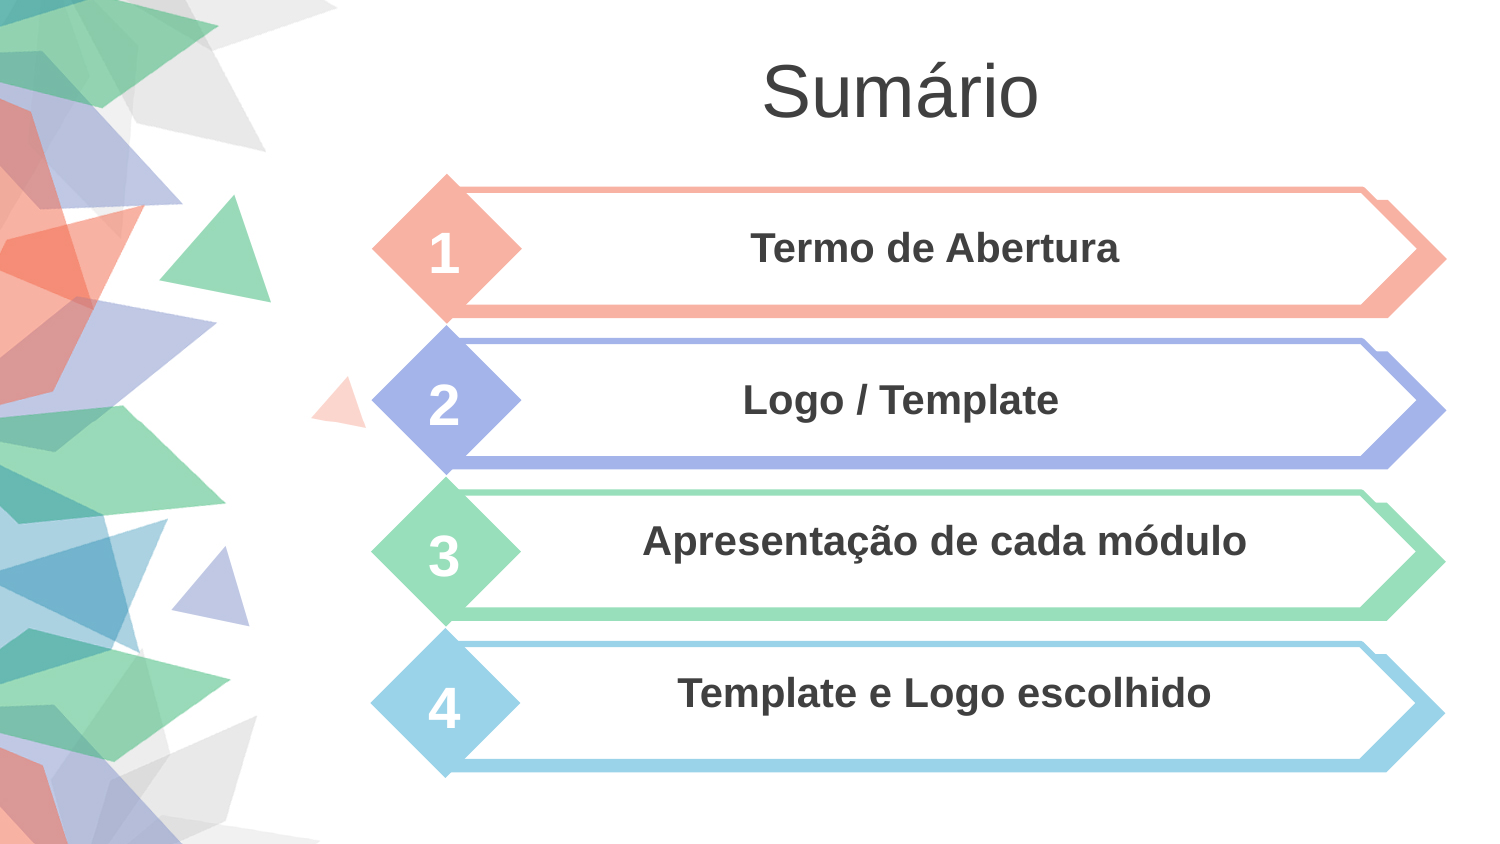

Sumário

1
Termo de Abertura

2
Logo / Template

Apresentação de cada módulo
3

Template e Logo escolhido
4